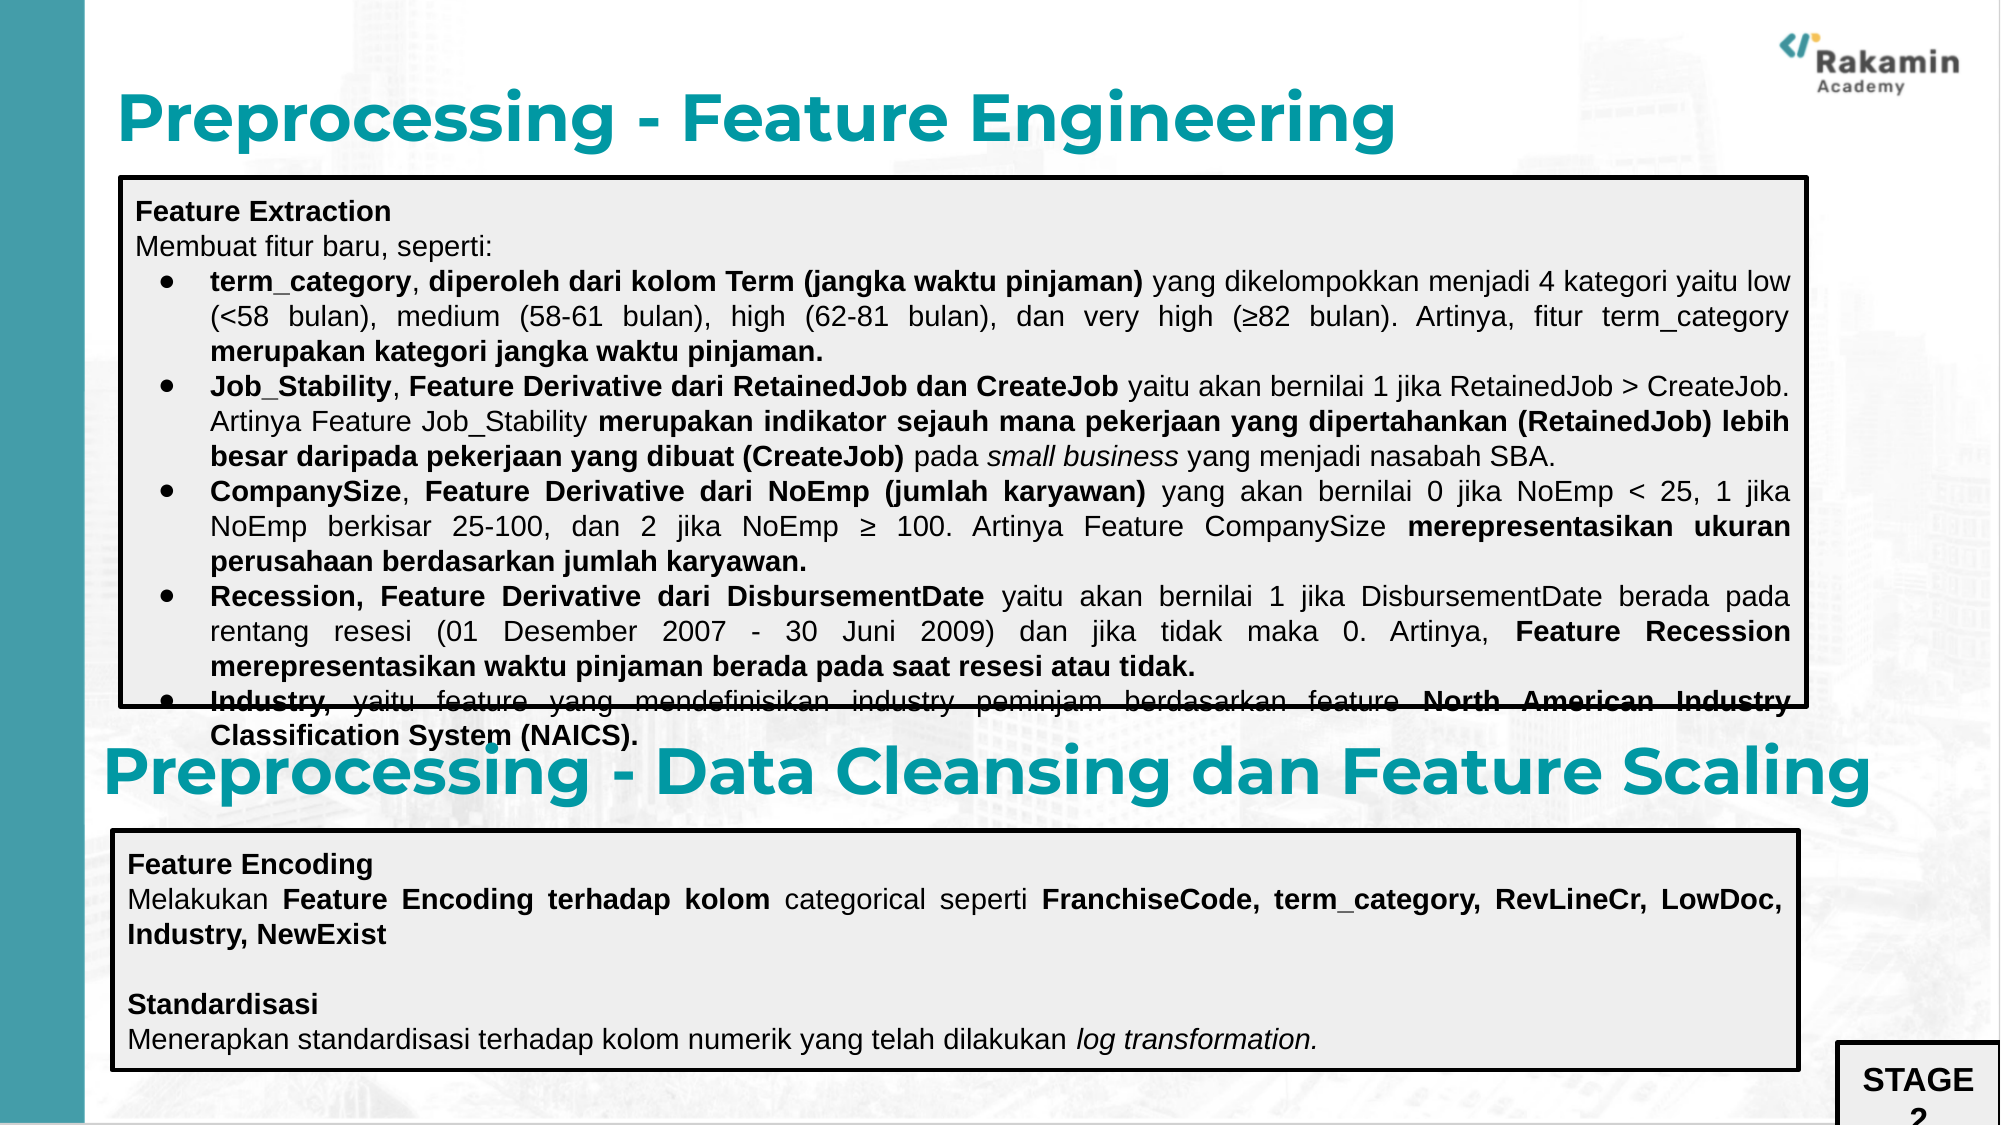

# Preprocessing - Feature Engineering
Feature Extraction
Membuat fitur baru, seperti:
term_category, diperoleh dari kolom Term (jangka waktu pinjaman) yang dikelompokkan menjadi 4 kategori yaitu low (<58 bulan), medium (58-61 bulan), high (62-81 bulan), dan very high (≥82 bulan). Artinya, fitur term_category merupakan kategori jangka waktu pinjaman.
Job_Stability, Feature Derivative dari RetainedJob dan CreateJob yaitu akan bernilai 1 jika RetainedJob > CreateJob. Artinya Feature Job_Stability merupakan indikator sejauh mana pekerjaan yang dipertahankan (RetainedJob) lebih besar daripada pekerjaan yang dibuat (CreateJob) pada small business yang menjadi nasabah SBA.
CompanySize, Feature Derivative dari NoEmp (jumlah karyawan) yang akan bernilai 0 jika NoEmp < 25, 1 jika NoEmp berkisar 25-100, dan 2 jika NoEmp ≥ 100. Artinya Feature CompanySize merepresentasikan ukuran perusahaan berdasarkan jumlah karyawan.
Recession, Feature Derivative dari DisbursementDate yaitu akan bernilai 1 jika DisbursementDate berada pada rentang resesi (01 Desember 2007 - 30 Juni 2009) dan jika tidak maka 0. Artinya, Feature Recession merepresentasikan waktu pinjaman berada pada saat resesi atau tidak.
Industry, yaitu feature yang mendefinisikan industry peminjam berdasarkan feature North American Industry Classification System (NAICS).
Preprocessing - Data Cleansing dan Feature Scaling
Feature Encoding
Melakukan Feature Encoding terhadap kolom categorical seperti FranchiseCode, term_category, RevLineCr, LowDoc, Industry, NewExist

Standardisasi
Menerapkan standardisasi terhadap kolom numerik yang telah dilakukan log transformation.
STAGE 2